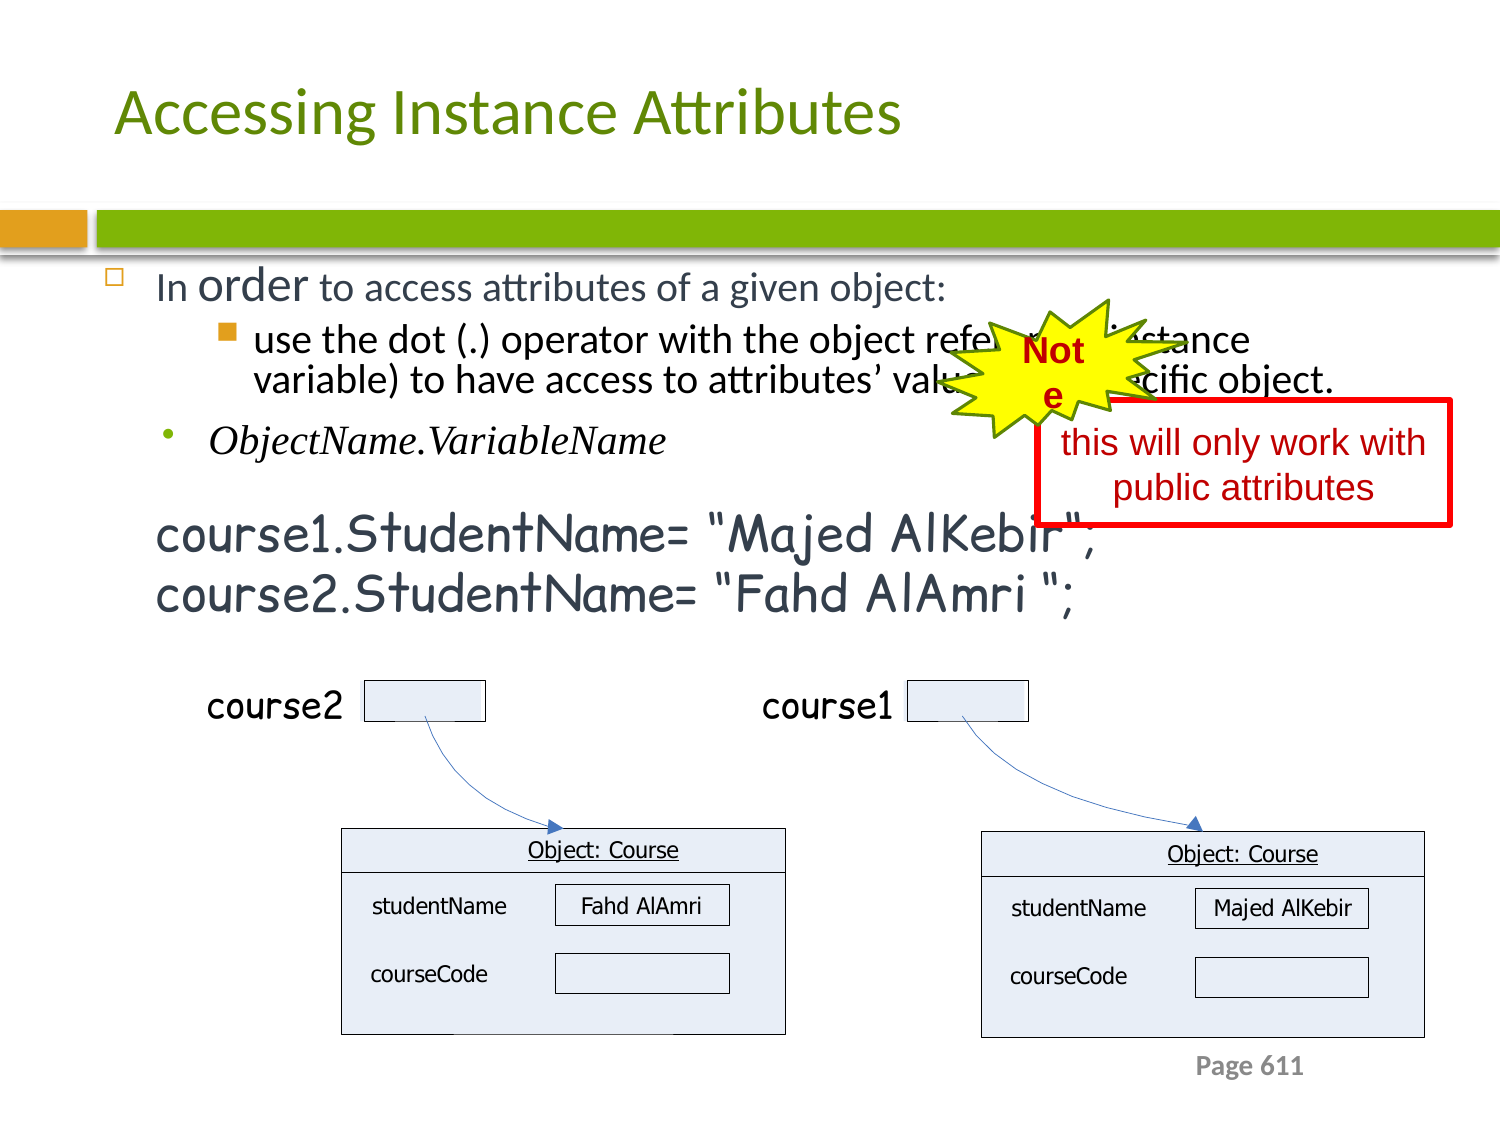

# Accessing Instance Attributes
In order to access attributes of a given object:
use the dot (.) operator with the object reference (instance variable) to have access to attributes’ values of a specific object.
ObjectName.VariableName

course1.StudentName= “Majed AlKebir“;
course2.StudentName= “Fahd AlAmri “;
Note
this will only work with public attributes

course2

course1

Object: Course

studentName
Majed AlKebir

courseCode

Object: Course

studentName
Fahd AlAmri

courseCode
Page 611